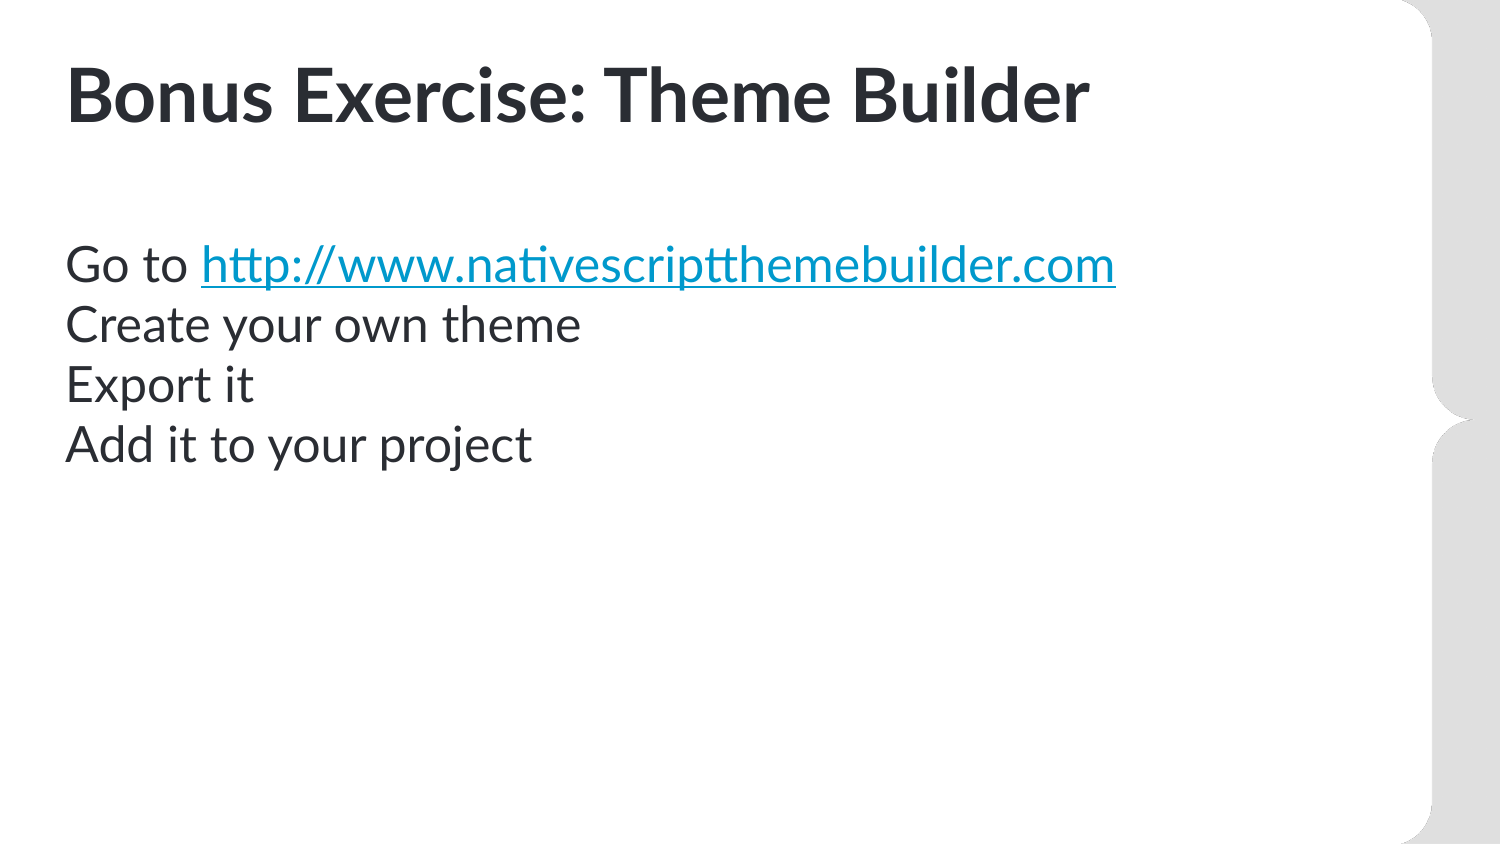

# Bonus Exercise: Theme Builder
Go to http://www.nativescriptthemebuilder.com
Create your own theme
Export it
Add it to your project